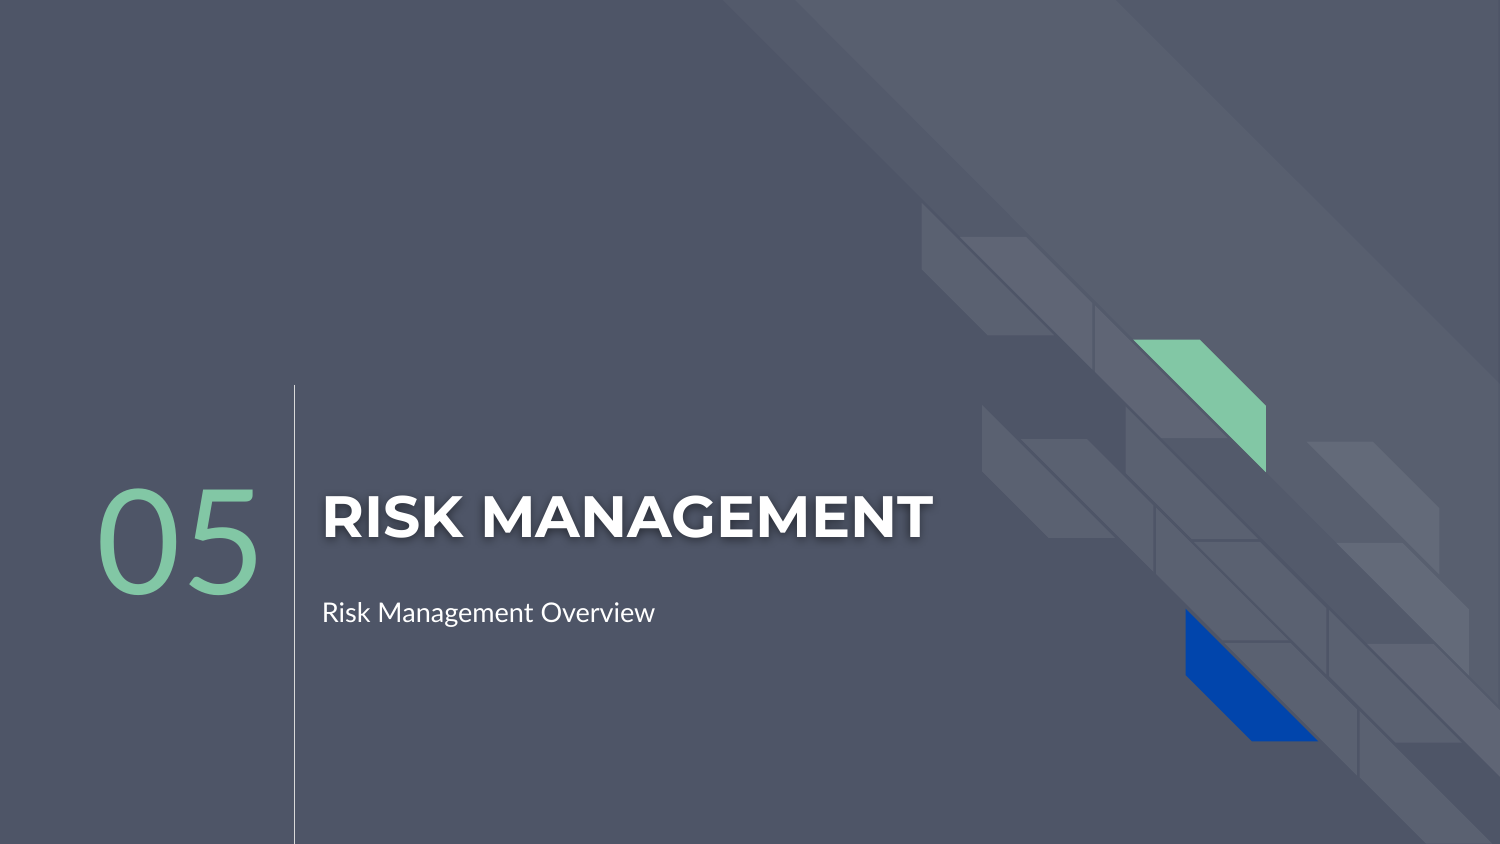

# RISK MANAGEMENT
05
Risk Management Overview